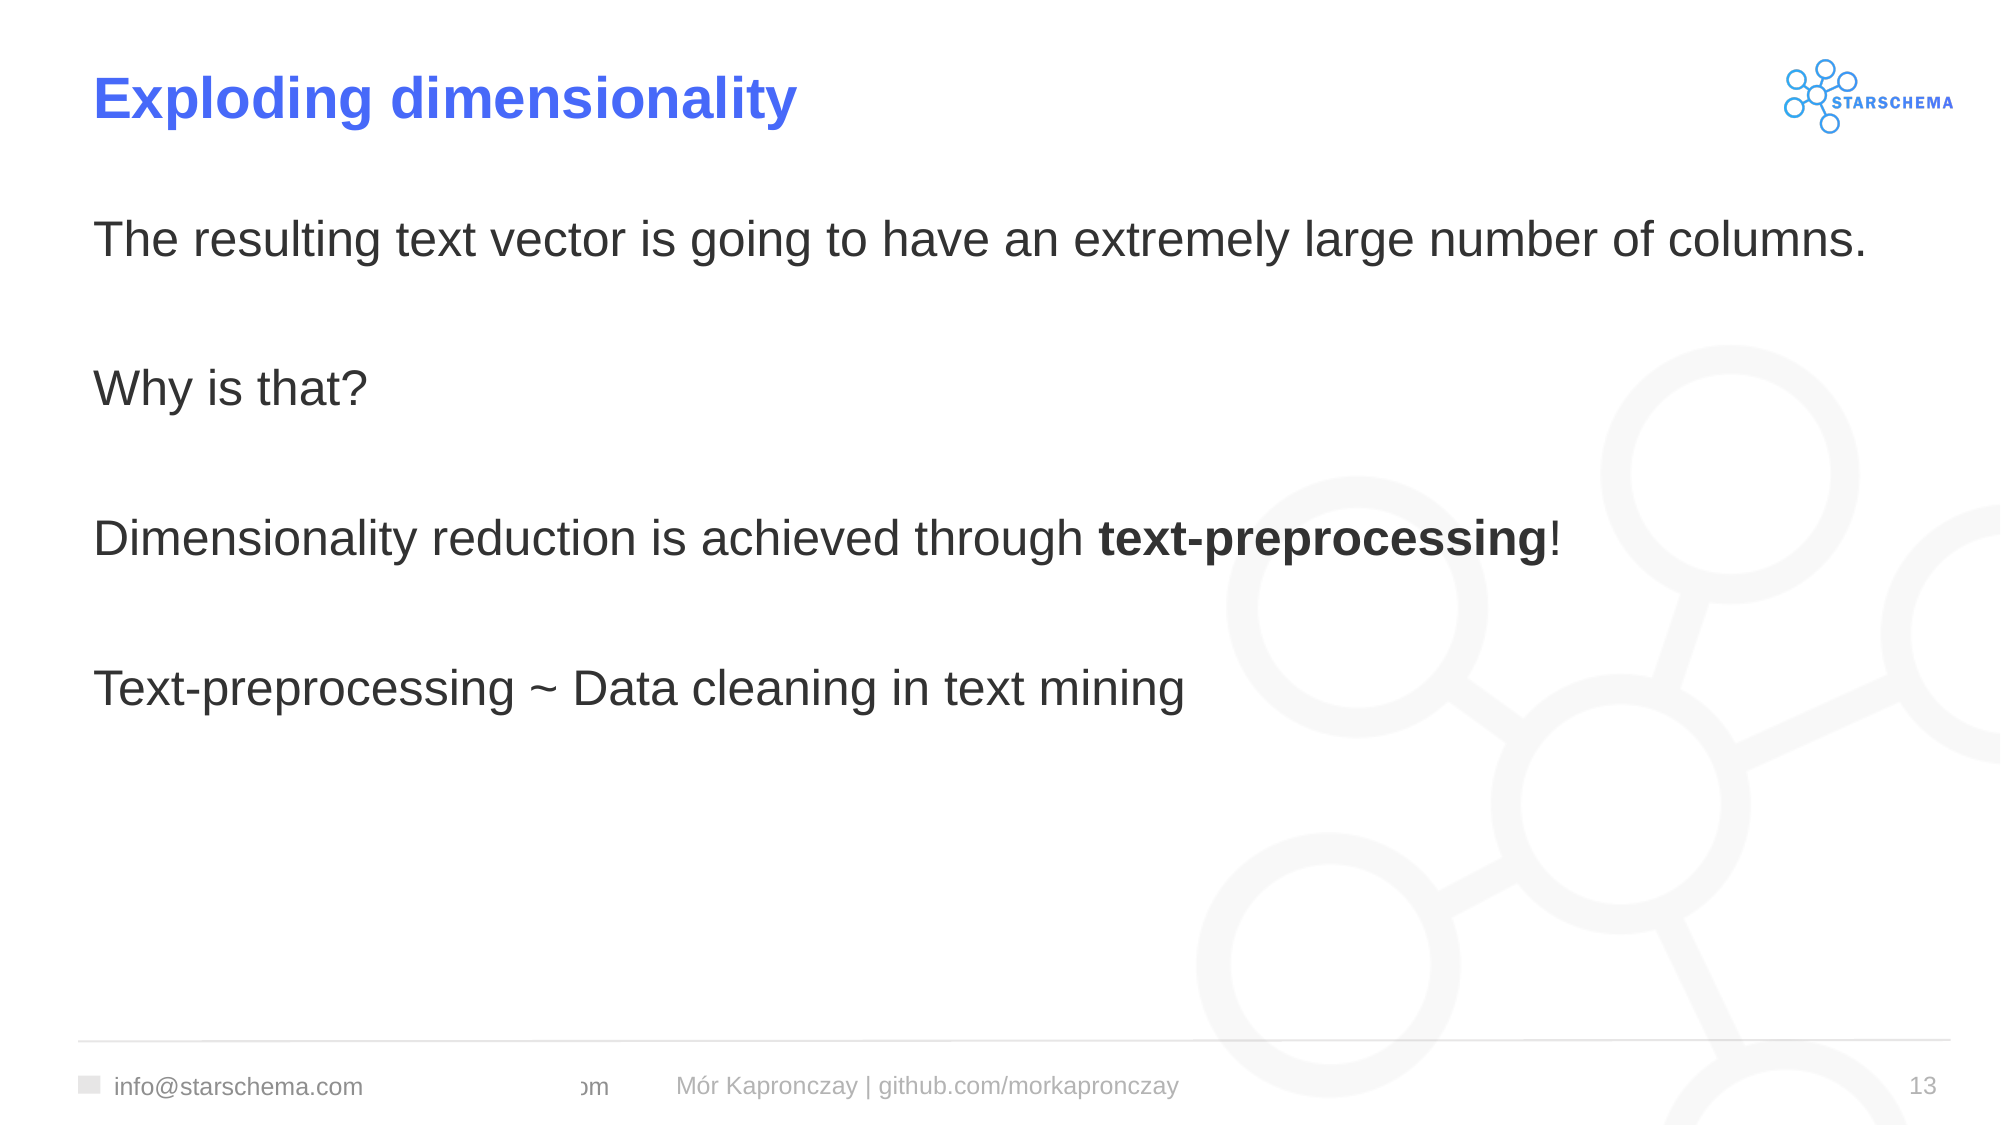

# Exploding dimensionality
The resulting text vector is going to have an extremely large number of columns.

Why is that?

Dimensionality reduction is achieved through text-preprocessing!

Text-preprocessing ~ Data cleaning in text mining

Mór Kapronczay | github.com/morkapronczay

13